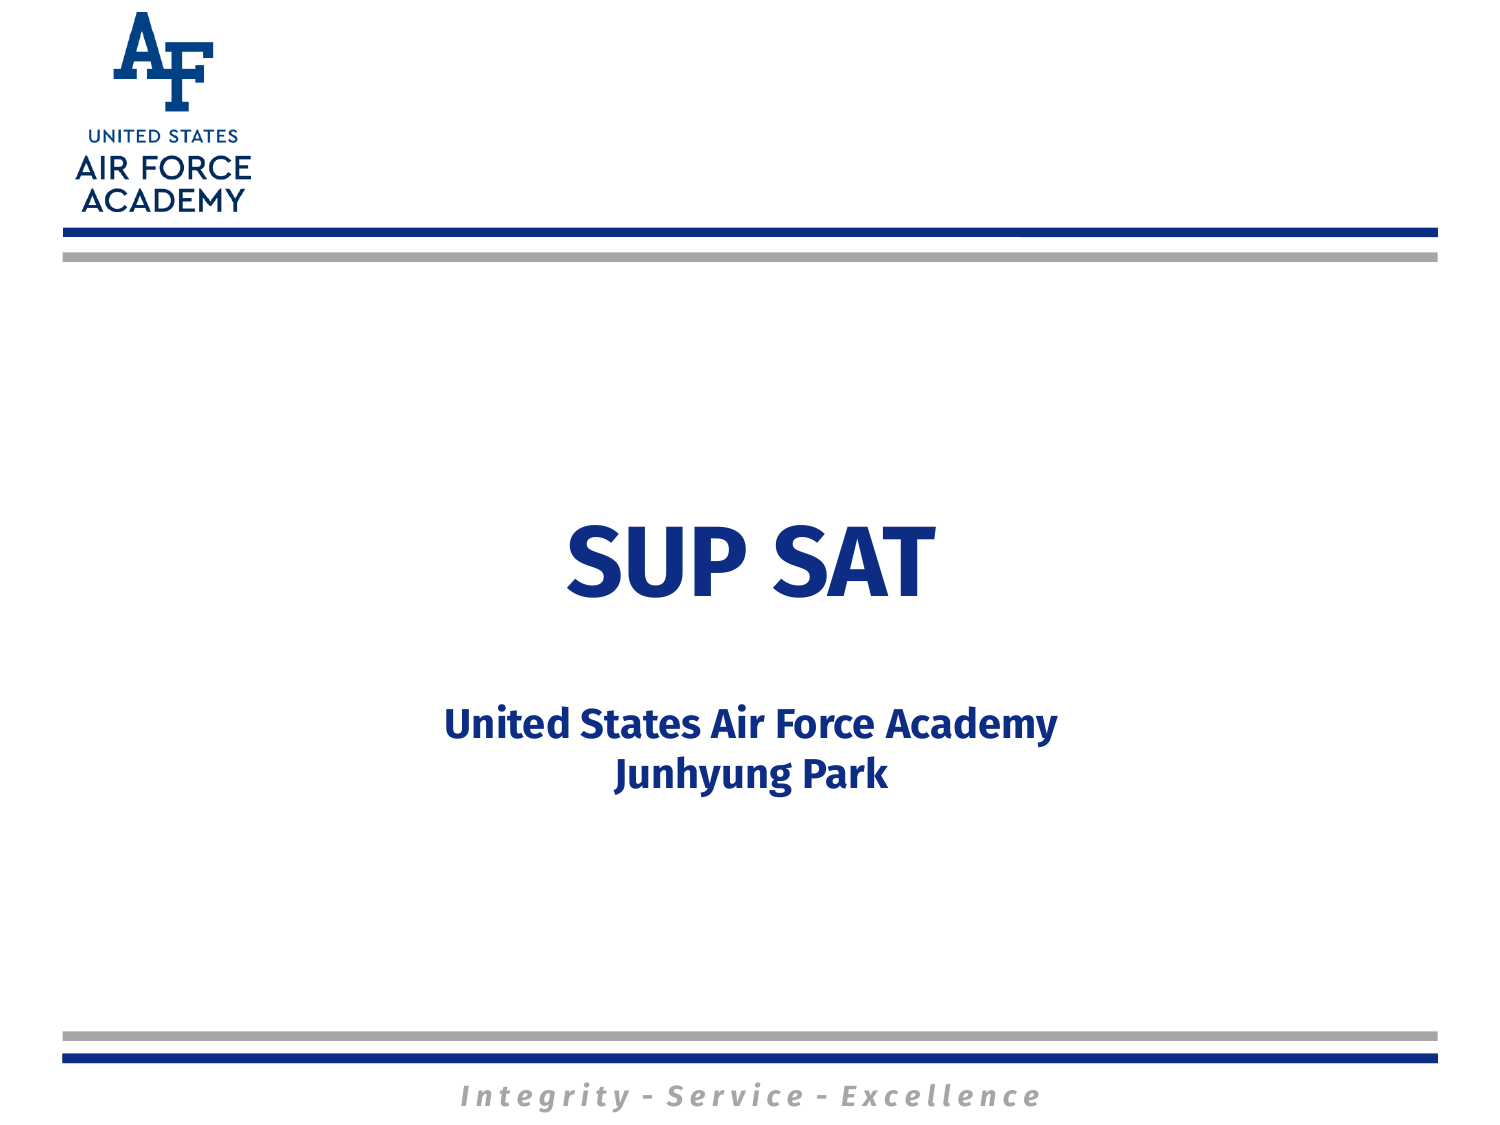

SUP SAT

United States Air Force Academy
Junhyung Park